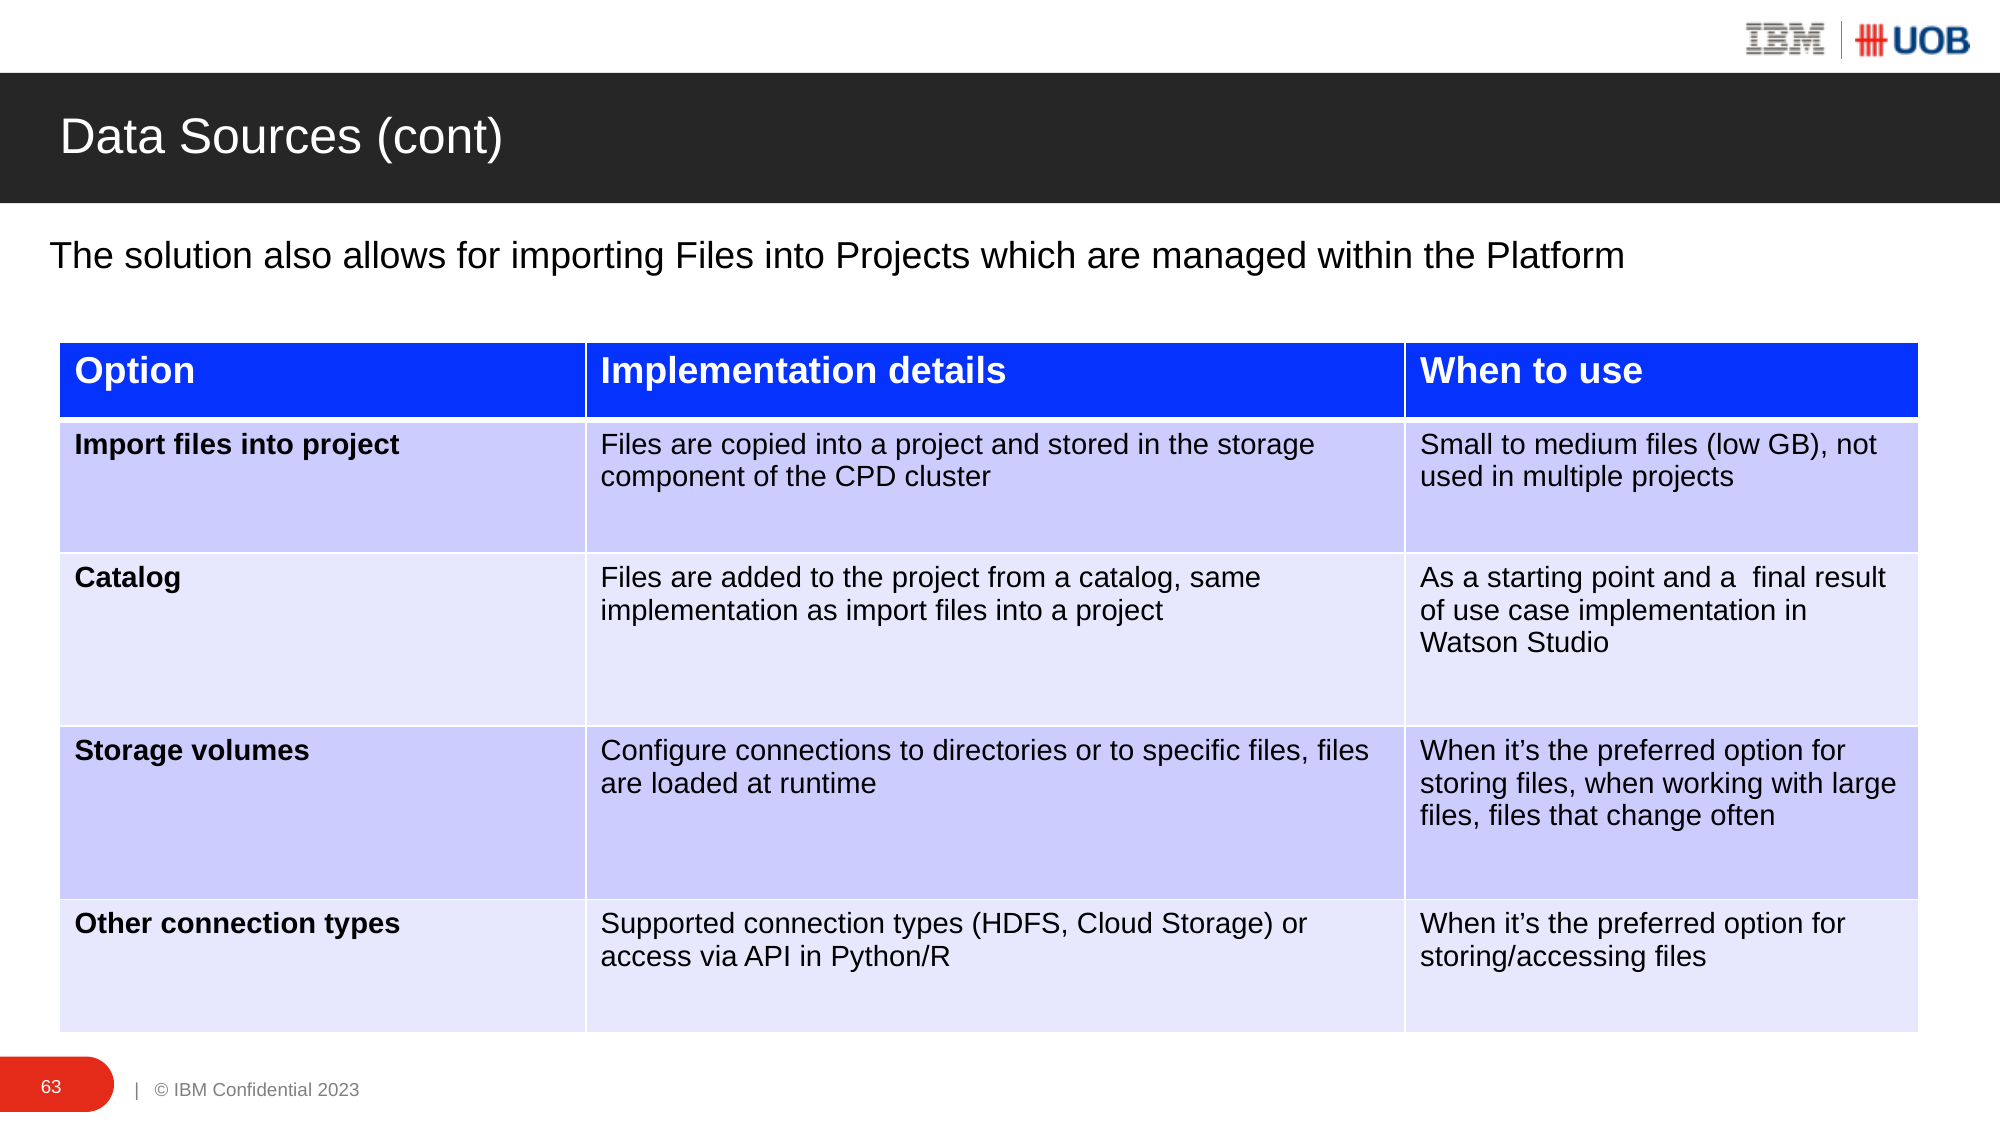

# Data Sources (cont)
The solution also allows for importing Files into Projects which are managed within the Platform
| Option | Implementation details | When to use |
| --- | --- | --- |
| Import files into project | Files are copied into a project and stored in the storage component of the CPD cluster | Small to medium files (low GB), not used in multiple projects |
| Catalog | Files are added to the project from a catalog, same implementation as import files into a project | As a starting point and a final result of use case implementation in Watson Studio |
| Storage volumes | Configure connections to directories or to specific files, files are loaded at runtime | When it’s the preferred option for storing files, when working with large files, files that change often |
| Other connection types | Supported connection types (HDFS, Cloud Storage) or access via API in Python/R | When it’s the preferred option for storing/accessing files |